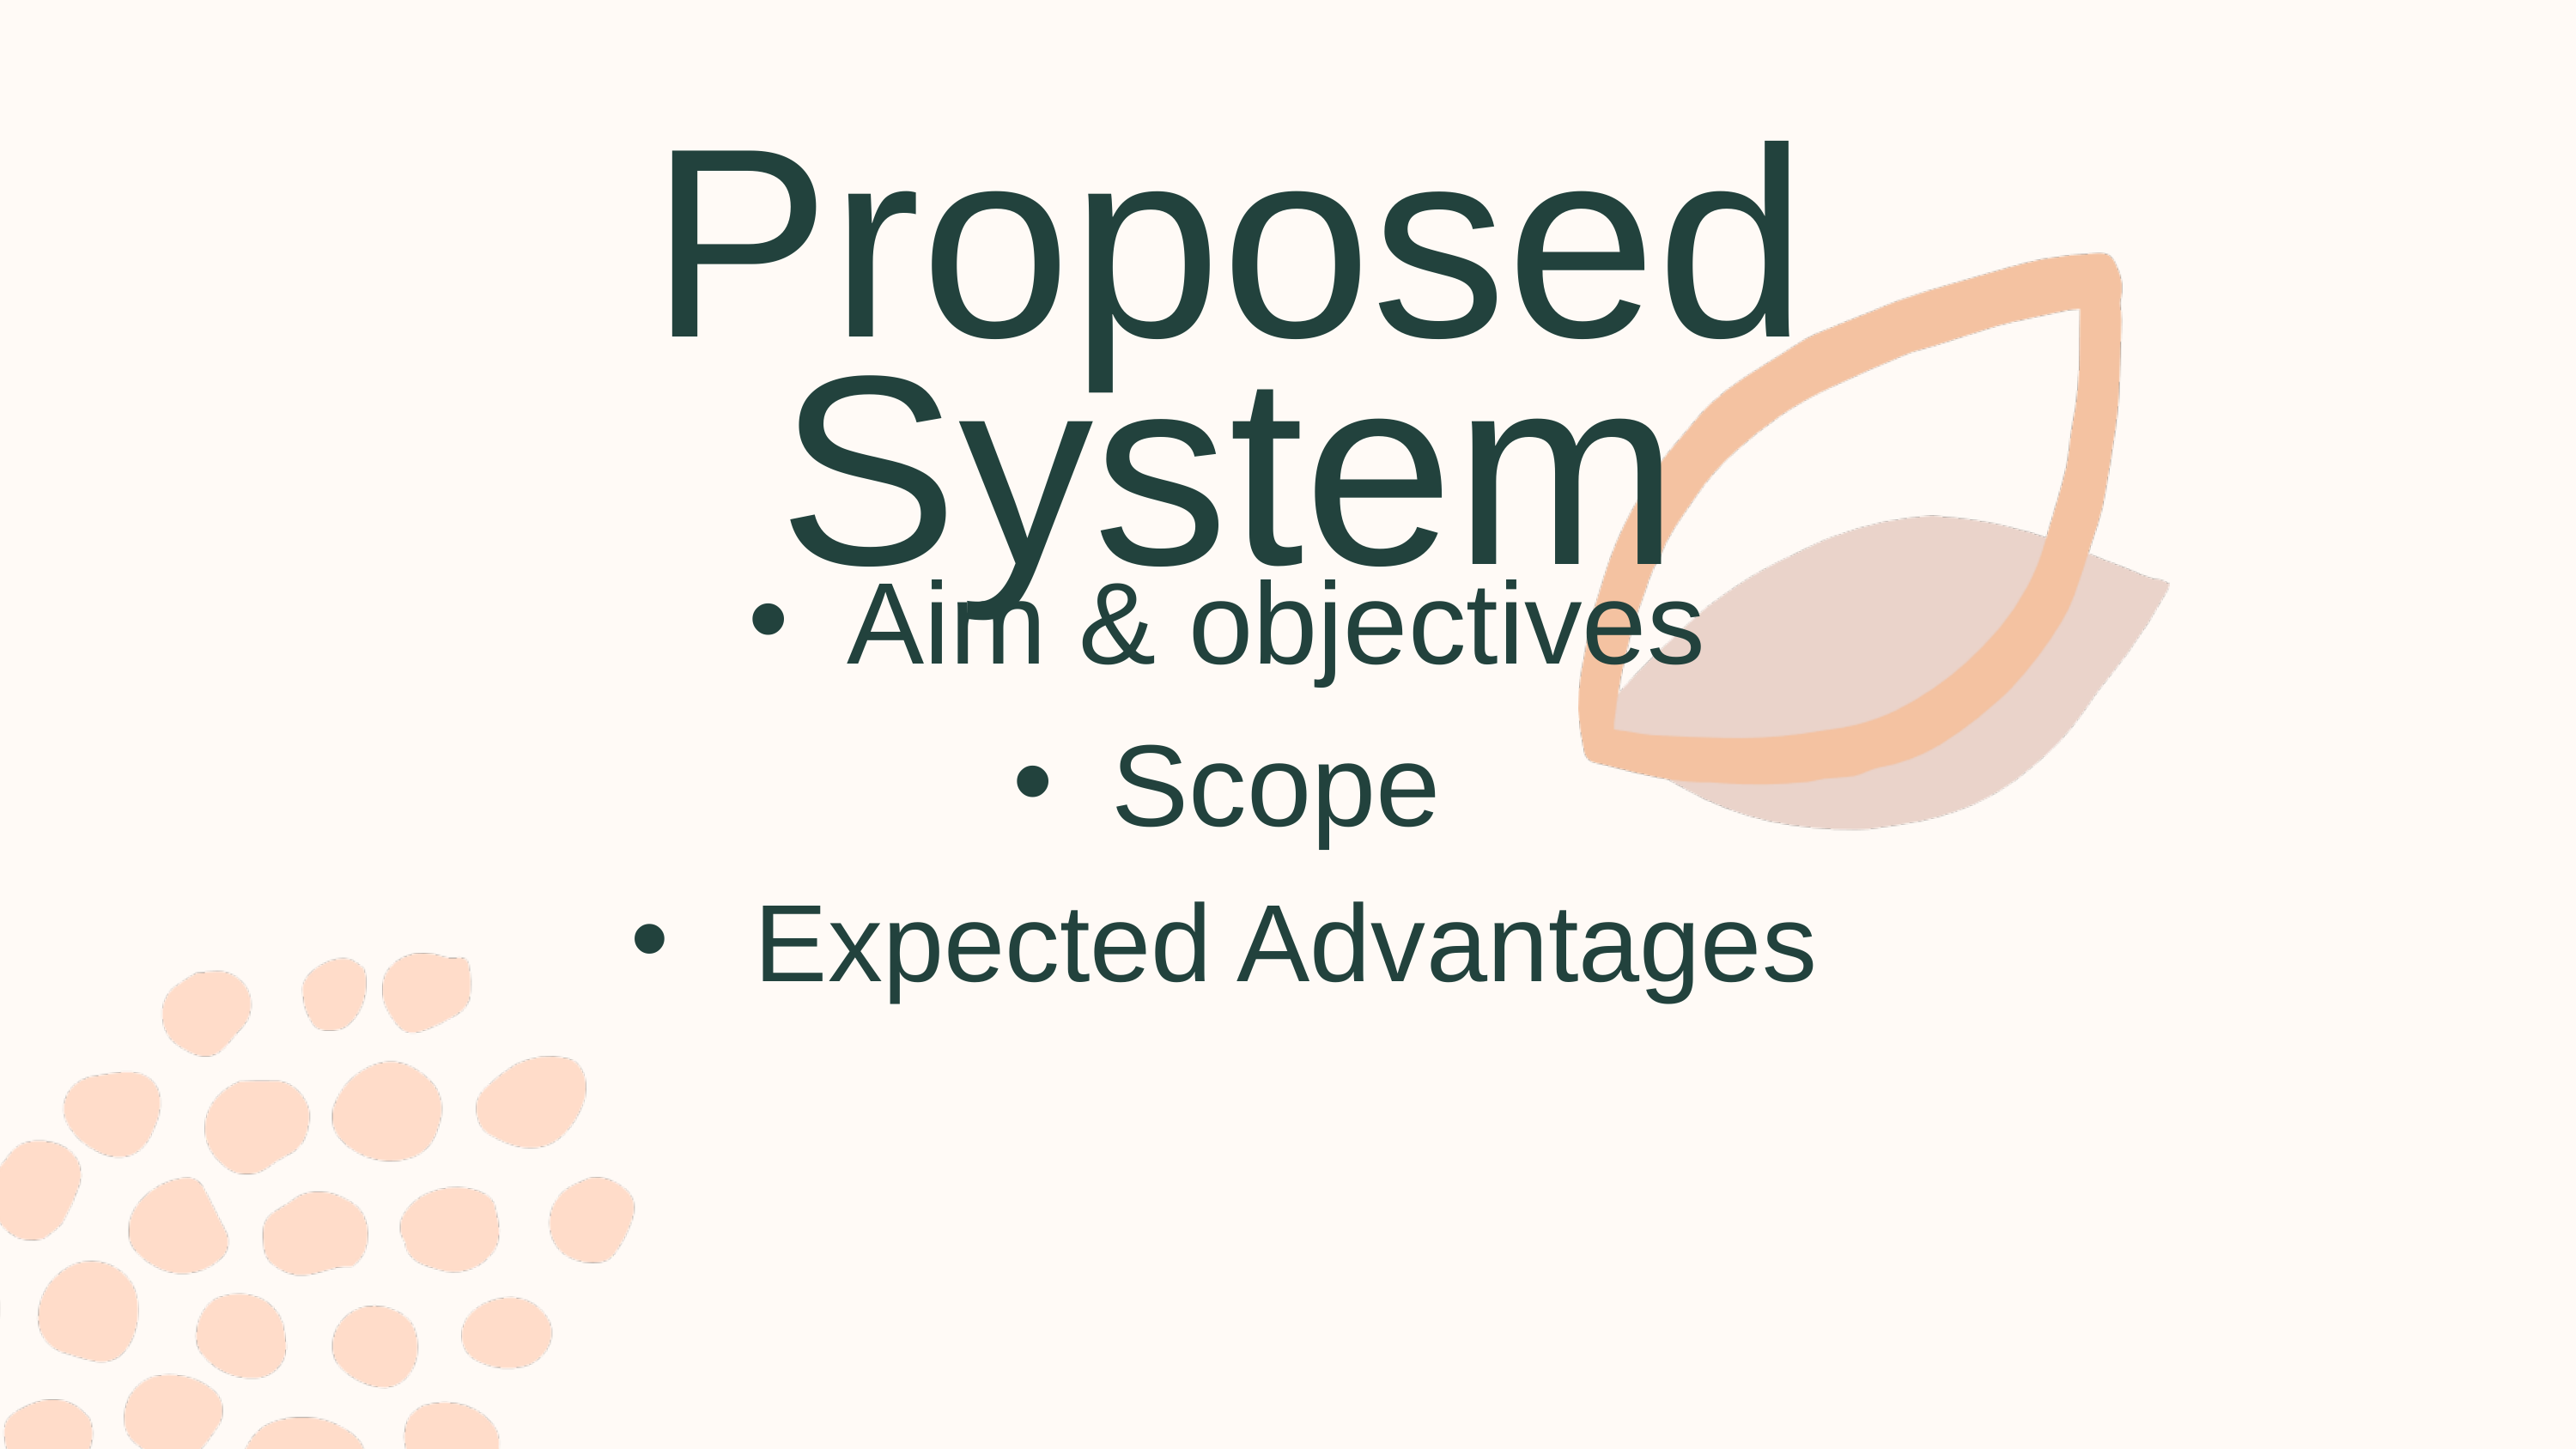

Proposed System

Aim & objectives
Scope
 Expected Advantages